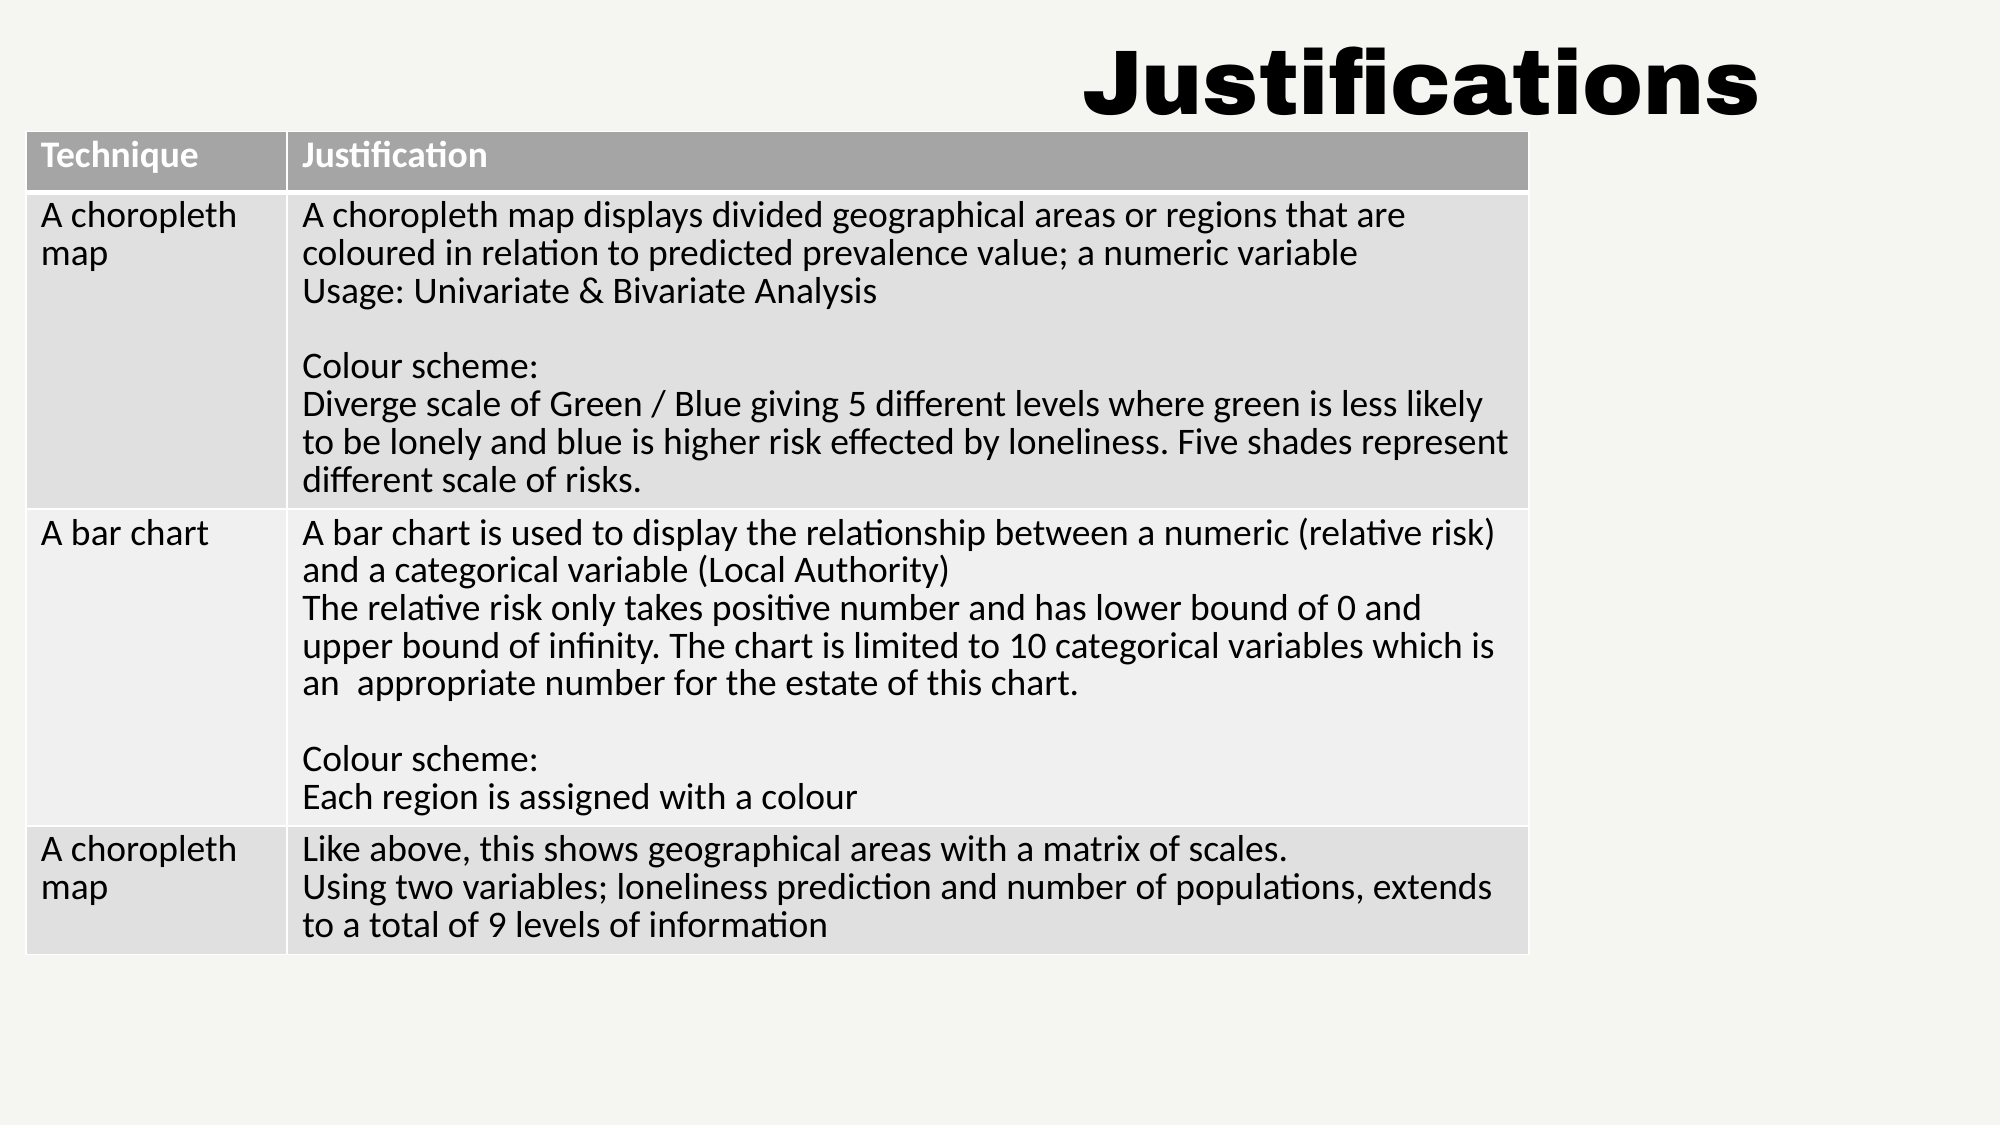

# Justifications
| Technique | Justification |
| --- | --- |
| A choropleth map | A choropleth map displays divided geographical areas or regions that are coloured in relation to predicted prevalence value; a numeric variable Usage: Univariate & Bivariate Analysis Colour scheme: Diverge scale of Green / Blue giving 5 different levels where green is less likely to be lonely and blue is higher risk effected by loneliness. Five shades represent different scale of risks. |
| A bar chart | A bar chart is used to display the relationship between a numeric (relative risk) and a categorical variable (Local Authority) The relative risk only takes positive number and has lower bound of 0 and upper bound of infinity. The chart is limited to 10 categorical variables which is an appropriate number for the estate of this chart. Colour scheme: Each region is assigned with a colour |
| A choropleth map | Like above, this shows geographical areas with a matrix of scales. Using two variables; loneliness prediction and number of populations, extends to a total of 9 levels of information |